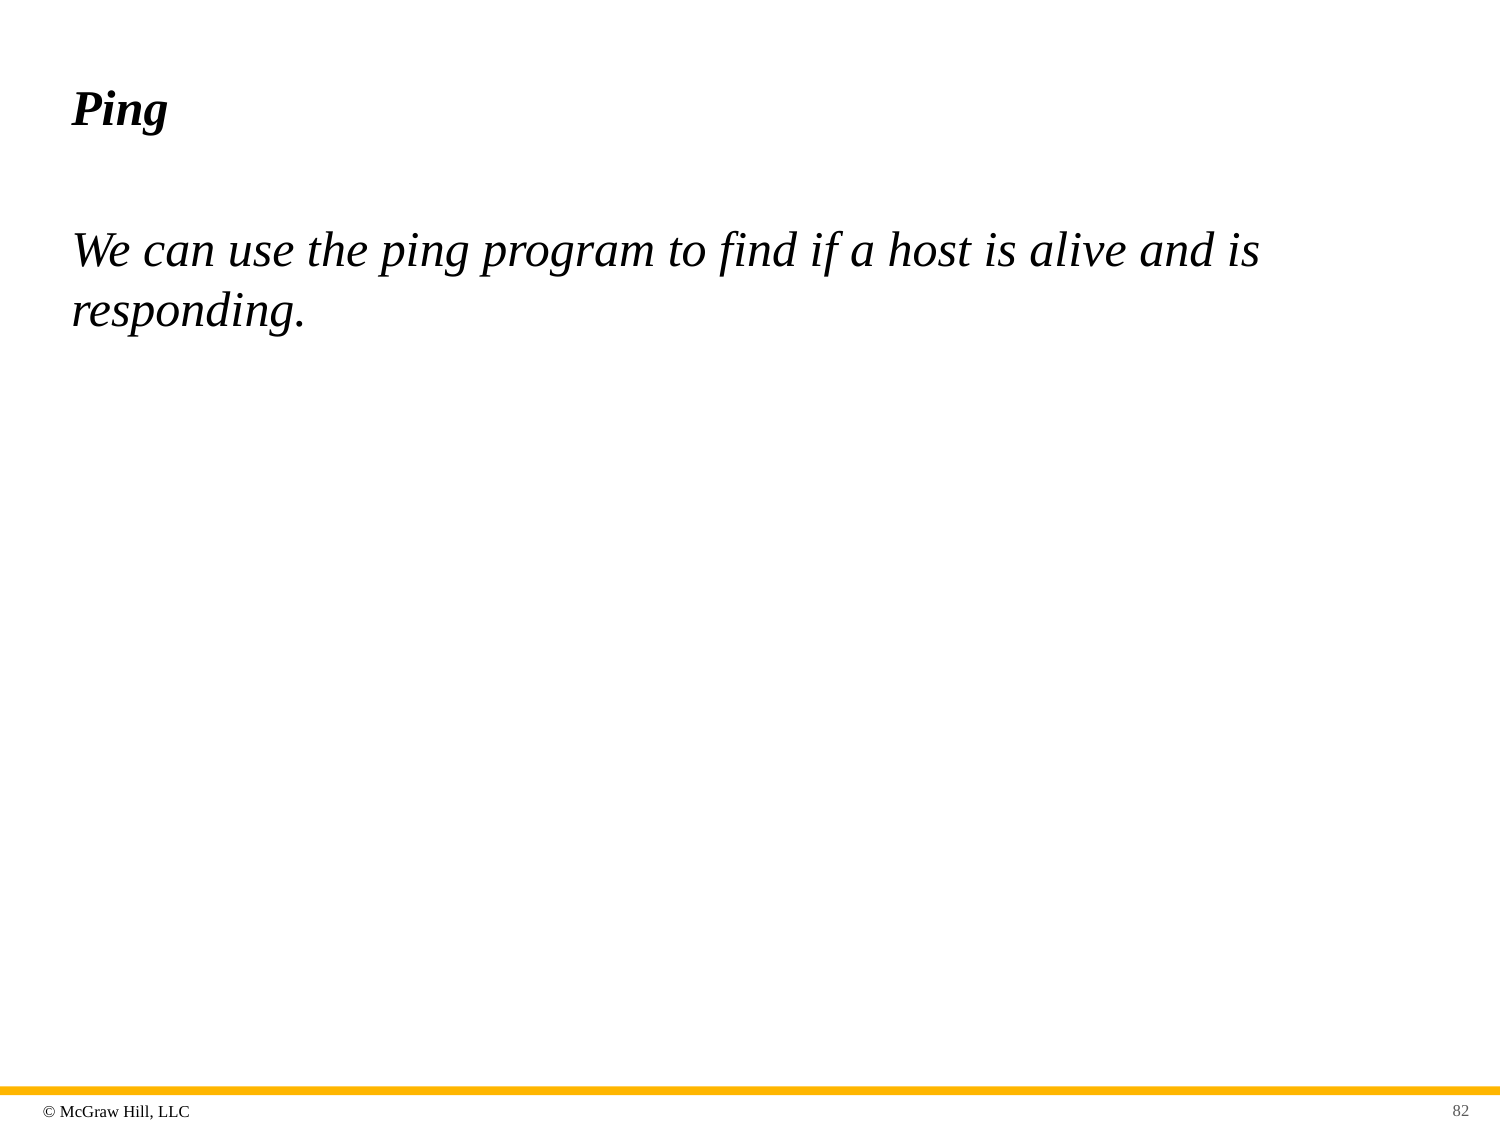

# Ping
We can use the ping program to find if a host is alive and is responding.
82